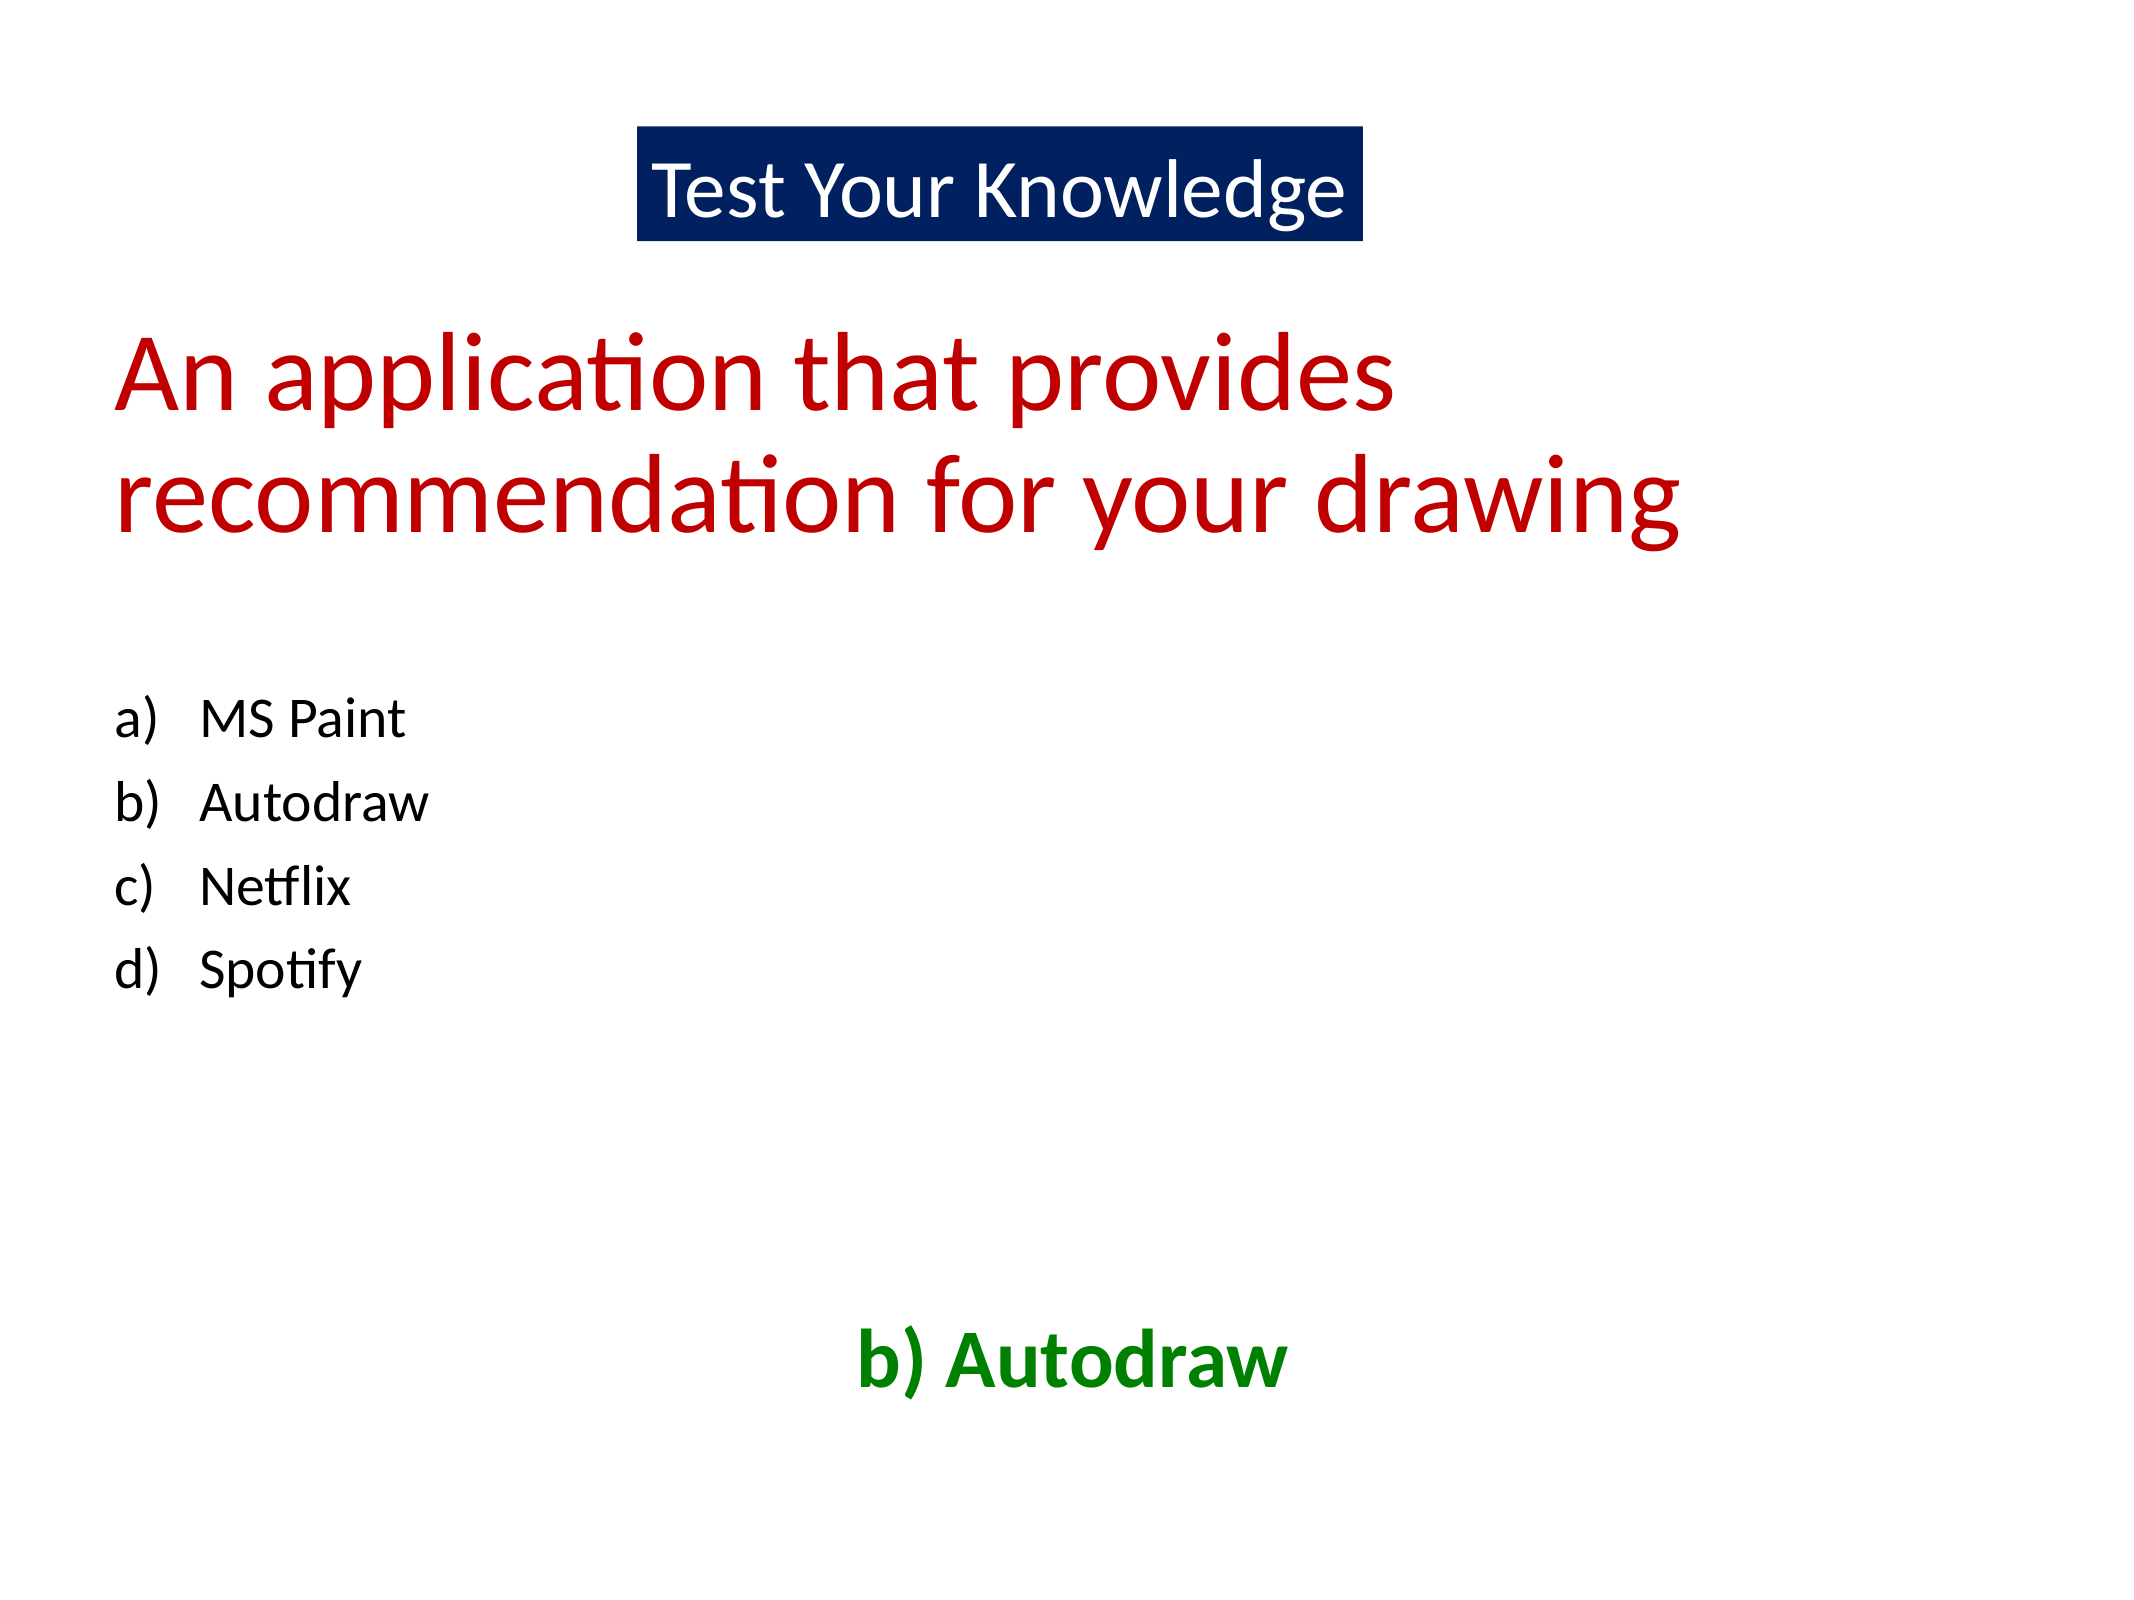

Test Your Knowledge
# An application that provides recommendation for your drawing
MS Paint
Autodraw
Netflix
Spotify

b) Autodraw